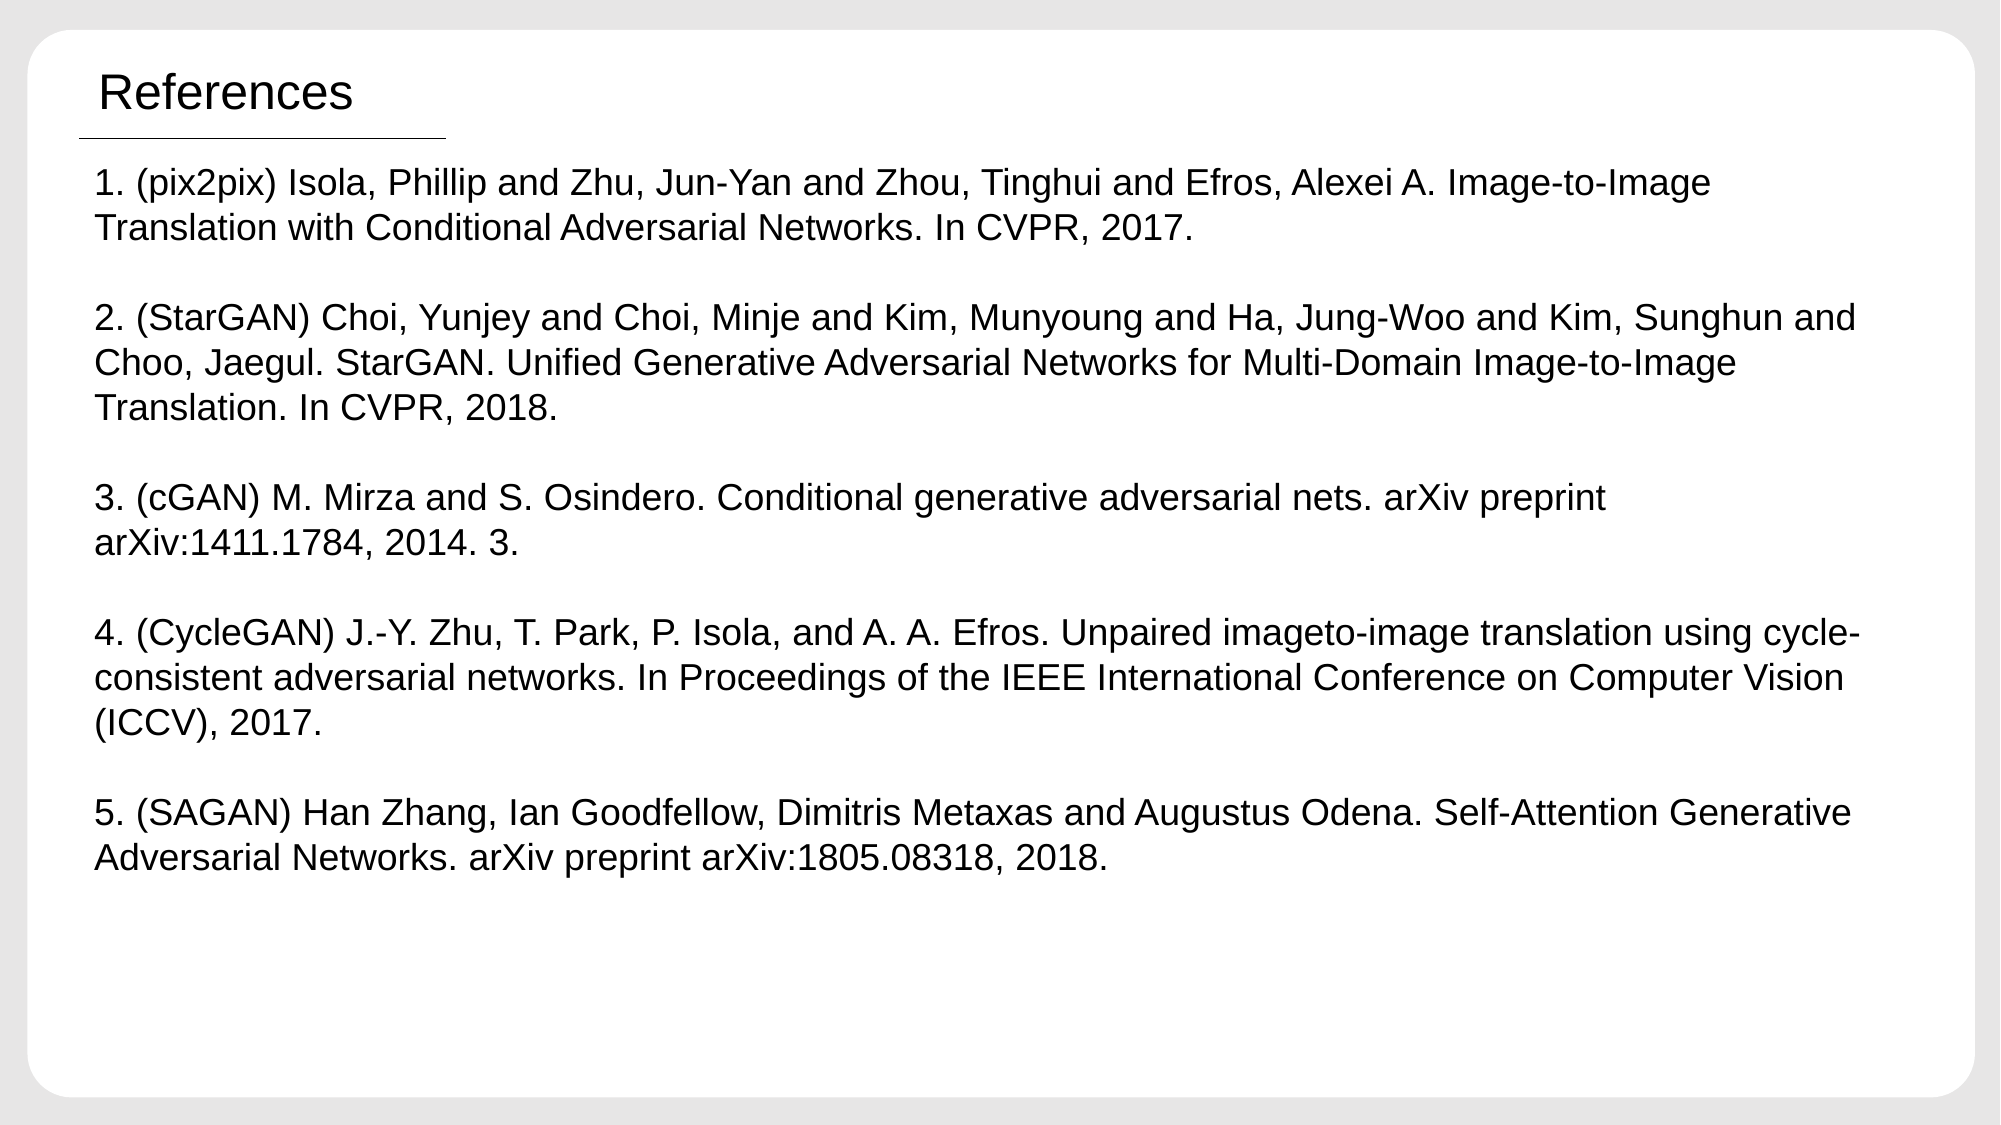

References
1. (pix2pix) Isola, Phillip and Zhu, Jun-Yan and Zhou, Tinghui and Efros, Alexei A. Image-to-Image Translation with Conditional Adversarial Networks. In CVPR, 2017.

2. (StarGAN) Choi, Yunjey and Choi, Minje and Kim, Munyoung and Ha, Jung-Woo and Kim, Sunghun and Choo, Jaegul. StarGAN. Unified Generative Adversarial Networks for Multi-Domain Image-to-Image Translation. In CVPR, 2018.

3. (cGAN) M. Mirza and S. Osindero. Conditional generative adversarial nets. arXiv preprint  arXiv:1411.1784, 2014. 3.

4. (CycleGAN) J.-Y. Zhu, T. Park, P. Isola, and A. A. Efros. Unpaired imageto-image translation using cycle-consistent adversarial networks. In Proceedings of the IEEE International Conference on Computer Vision (ICCV), 2017.

5. (SAGAN) Han Zhang, Ian Goodfellow, Dimitris Metaxas and Augustus Odena. Self-Attention Generative Adversarial Networks. arXiv preprint arXiv:1805.08318, 2018.